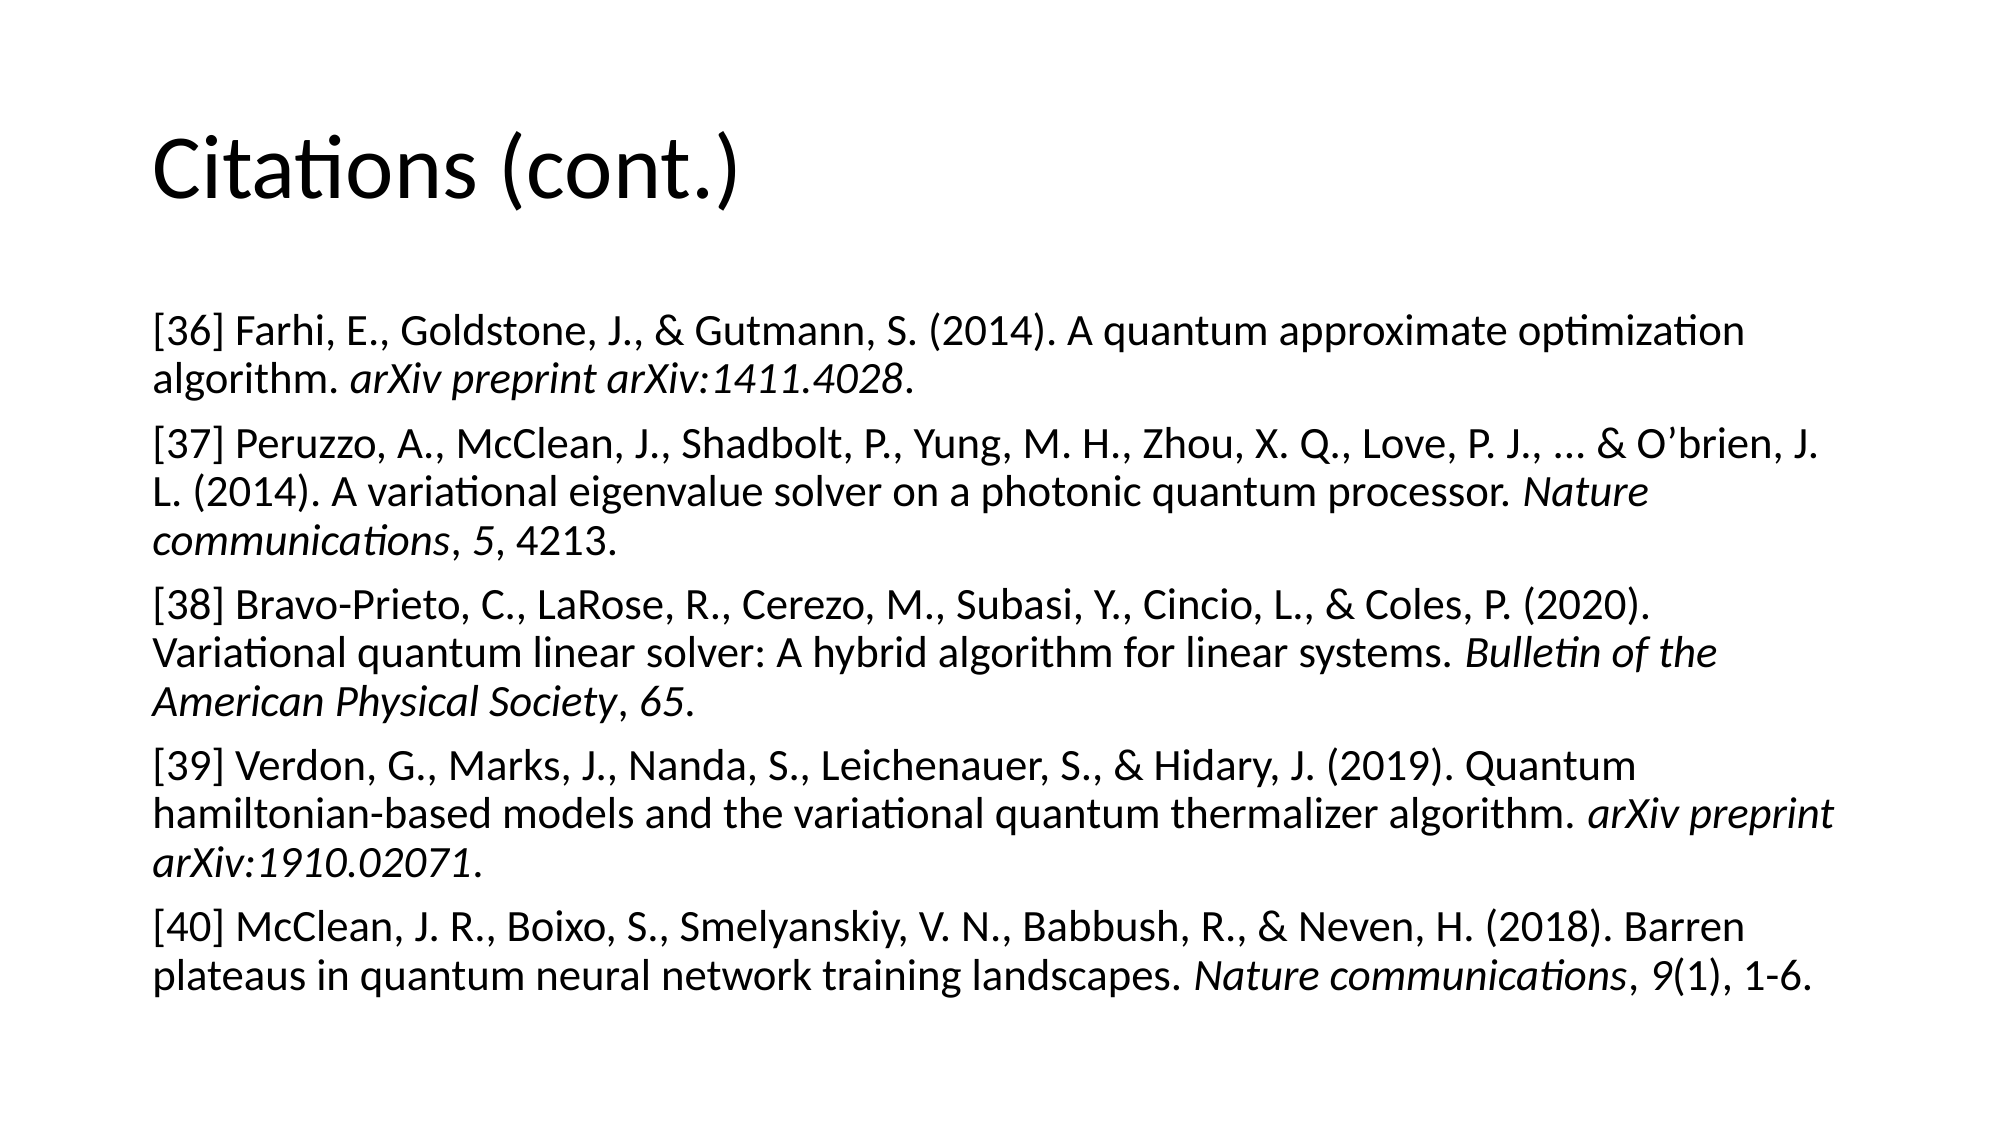

# Citations (cont.)
[36] Farhi, E., Goldstone, J., & Gutmann, S. (2014). A quantum approximate optimization algorithm. arXiv preprint arXiv:1411.4028.
[37] Peruzzo, A., McClean, J., Shadbolt, P., Yung, M. H., Zhou, X. Q., Love, P. J., ... & O’brien, J. L. (2014). A variational eigenvalue solver on a photonic quantum processor. Nature communications, 5, 4213.
[38] Bravo-Prieto, C., LaRose, R., Cerezo, M., Subasi, Y., Cincio, L., & Coles, P. (2020). Variational quantum linear solver: A hybrid algorithm for linear systems. Bulletin of the American Physical Society, 65.
[39] Verdon, G., Marks, J., Nanda, S., Leichenauer, S., & Hidary, J. (2019). Quantum hamiltonian-based models and the variational quantum thermalizer algorithm. arXiv preprint arXiv:1910.02071.
[40] McClean, J. R., Boixo, S., Smelyanskiy, V. N., Babbush, R., & Neven, H. (2018). Barren plateaus in quantum neural network training landscapes. Nature communications, 9(1), 1-6.